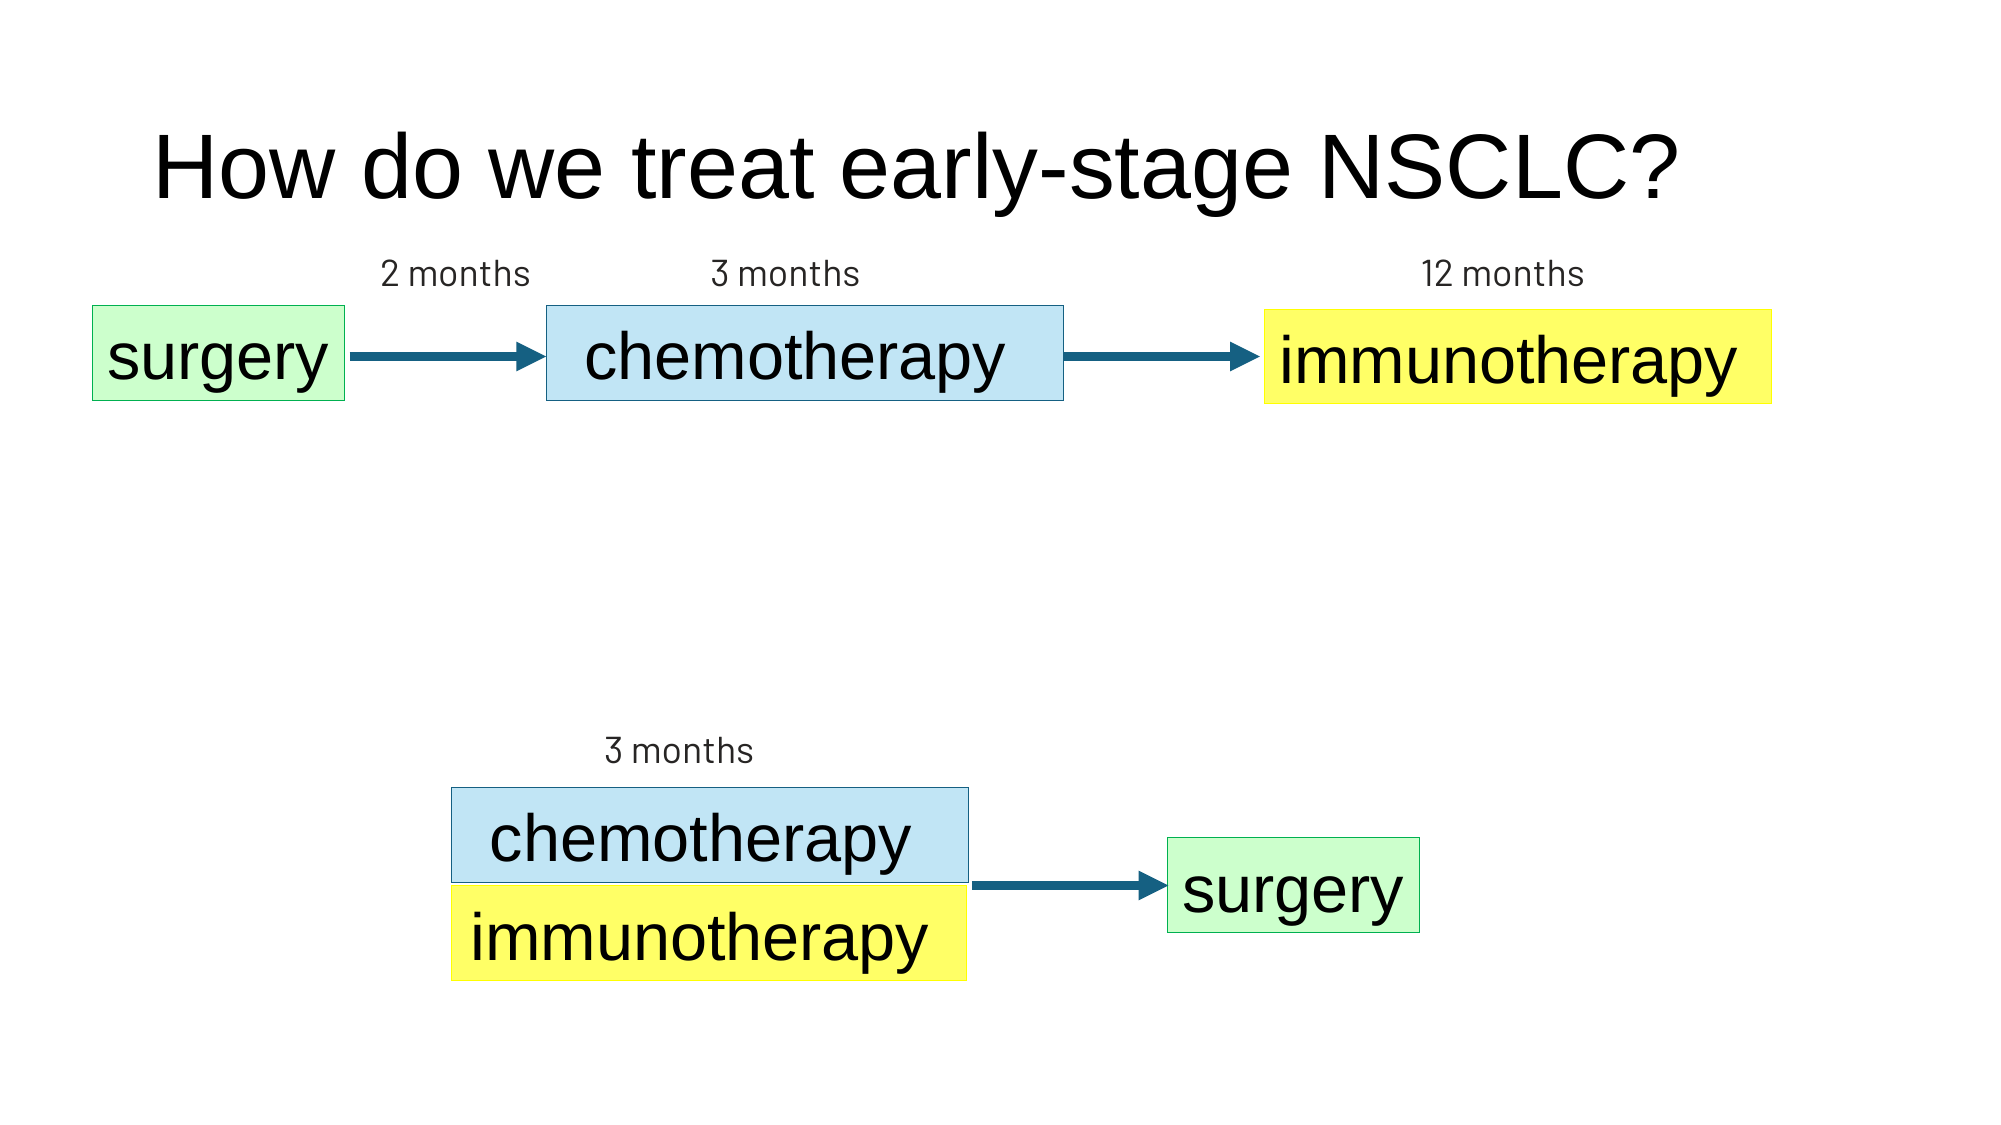

# How do we treat early-stage NSCLC?
2 months
3 months
12 months
surgery
chemotherapy
immunotherapy
3 months
chemotherapy
surgery
immunotherapy